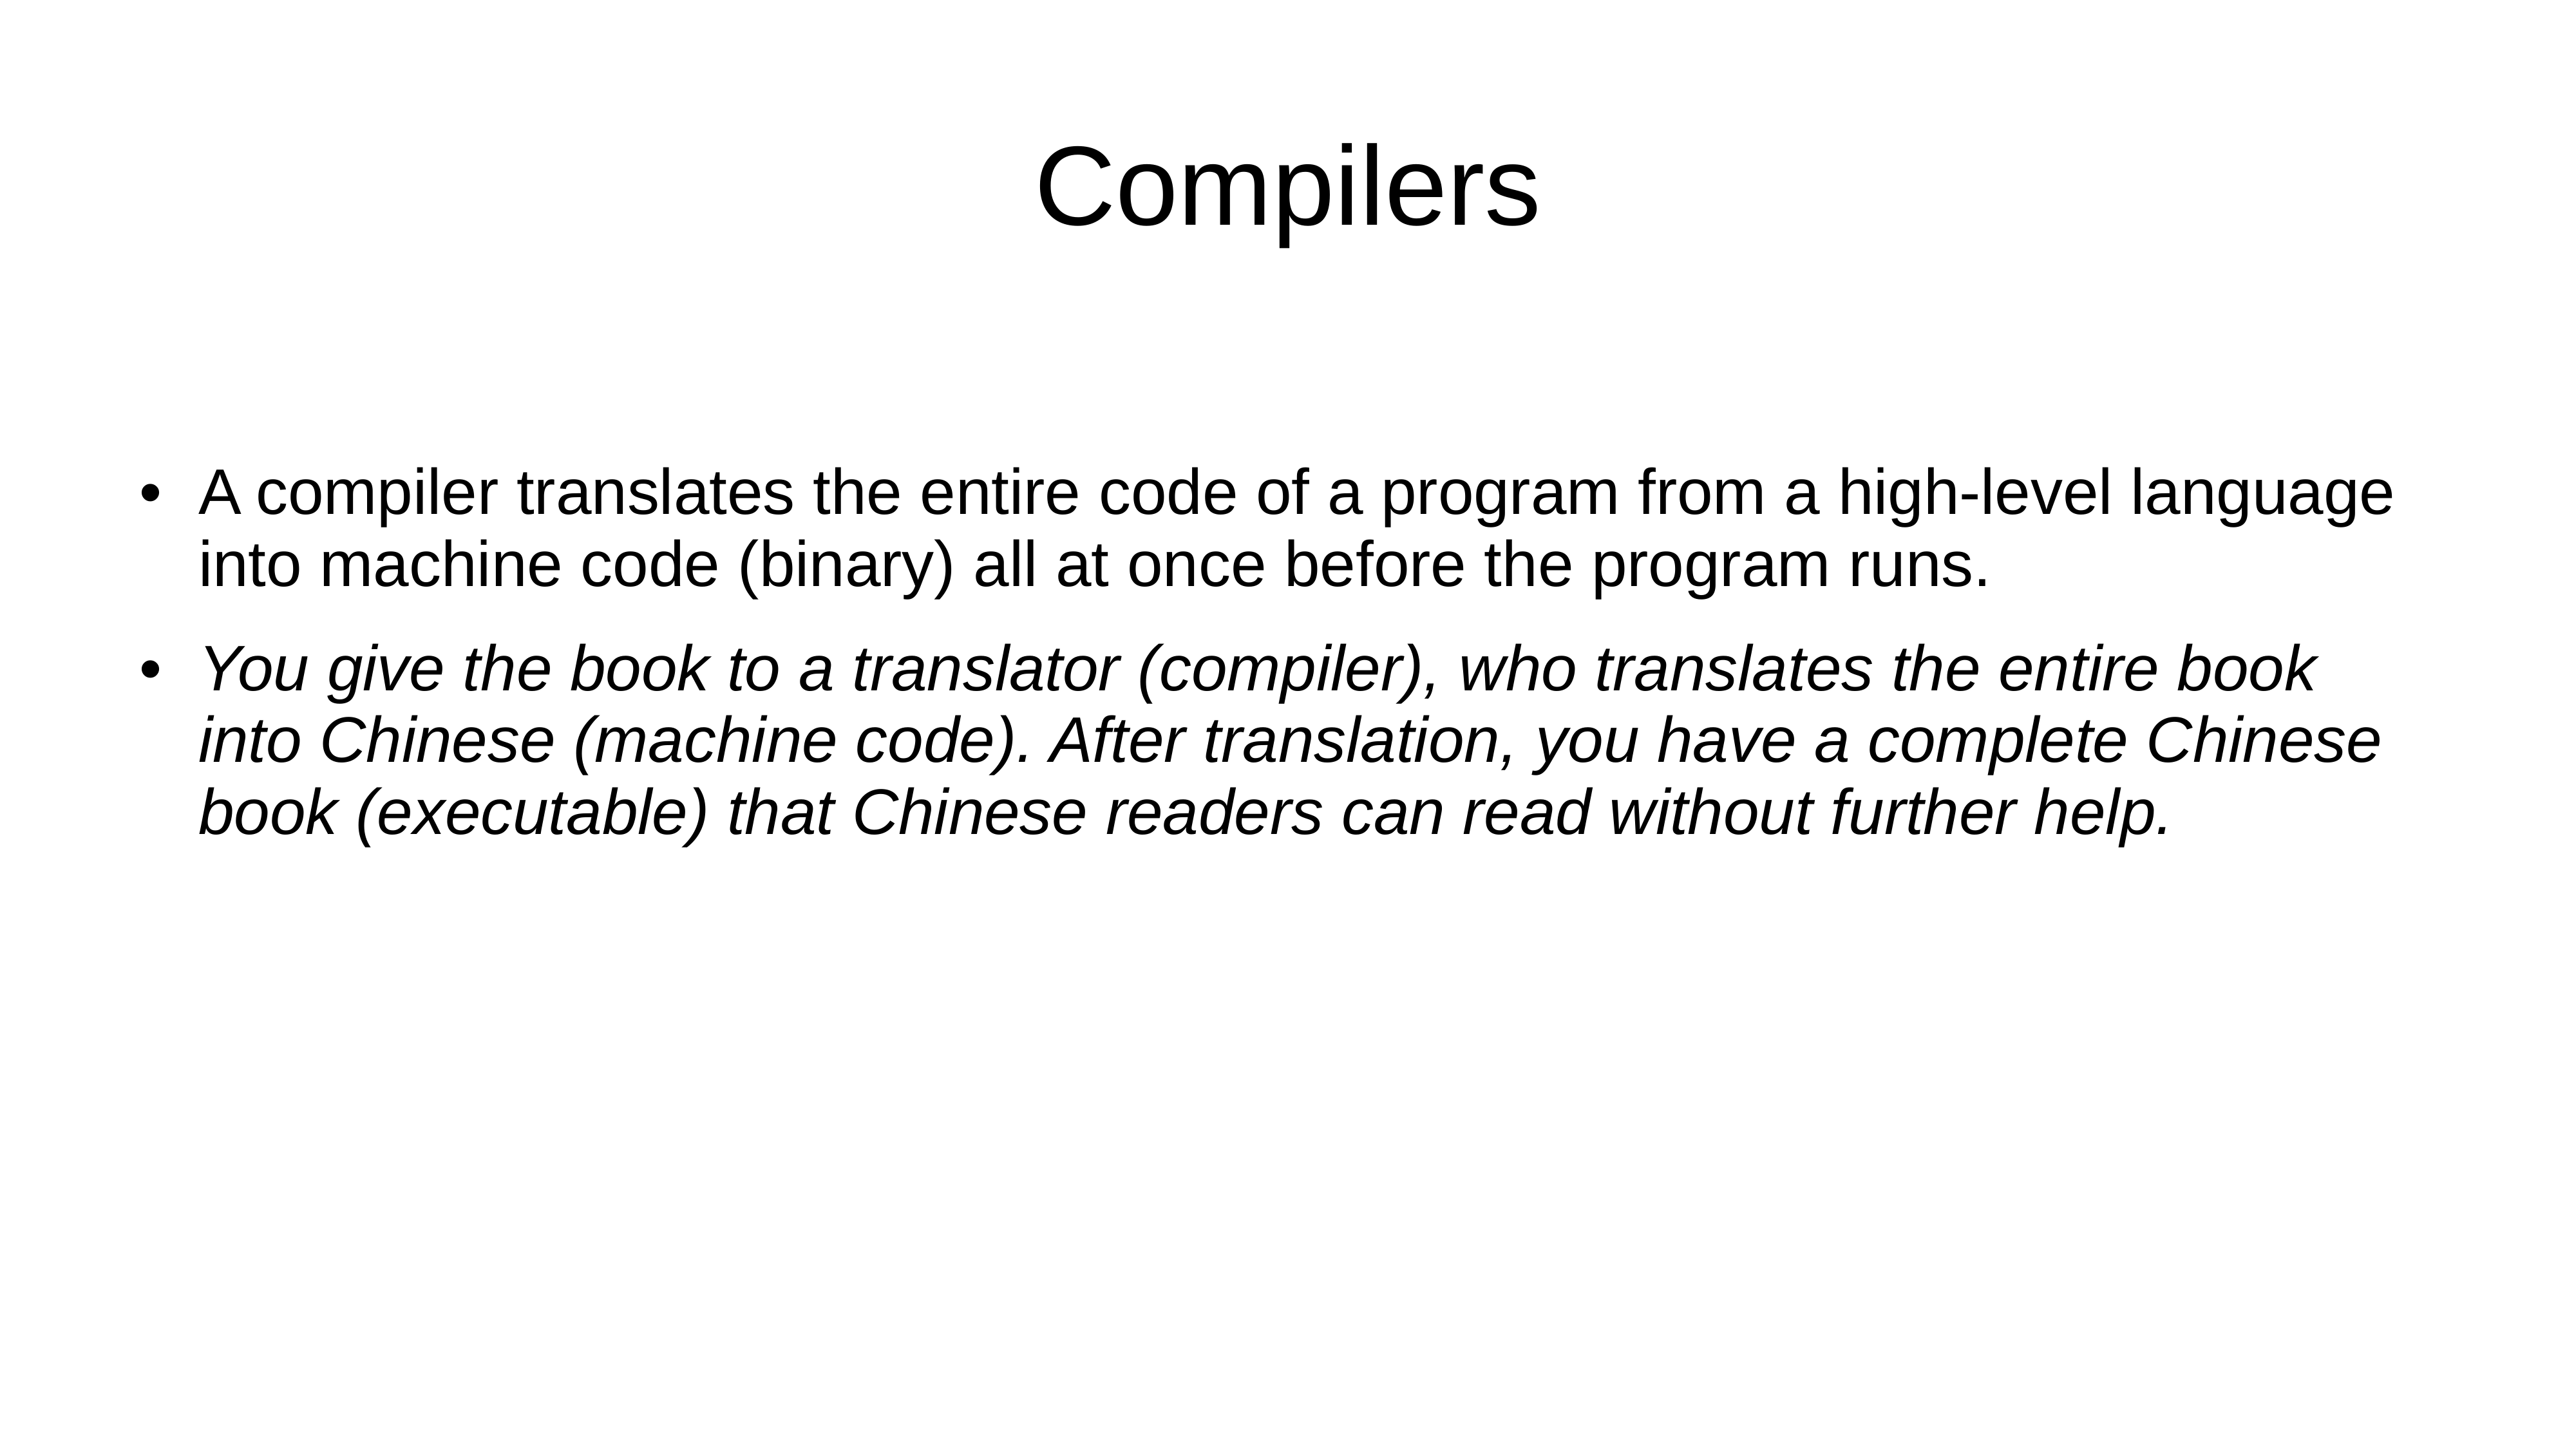

# Compilers
A compiler translates the entire code of a program from a high-level language into machine code (binary) all at once before the program runs.
You give the book to a translator (compiler), who translates the entire book into Chinese (machine code). After translation, you have a complete Chinese book (executable) that Chinese readers can read without further help.